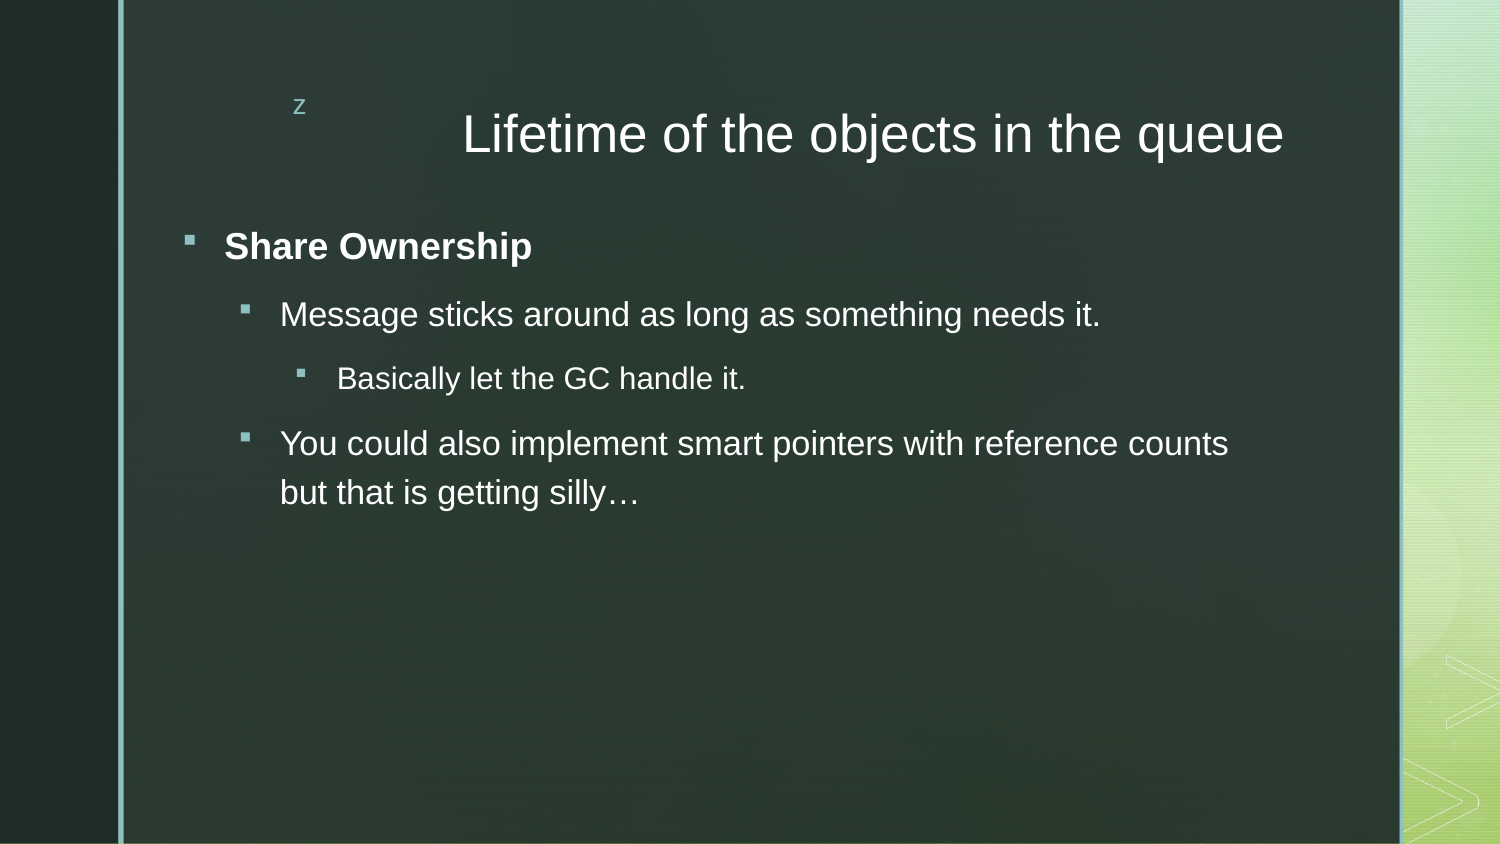

# Lifetime of the objects in the queue
Share Ownership
Message sticks around as long as something needs it.
Basically let the GC handle it.
You could also implement smart pointers with reference counts but that is getting silly…